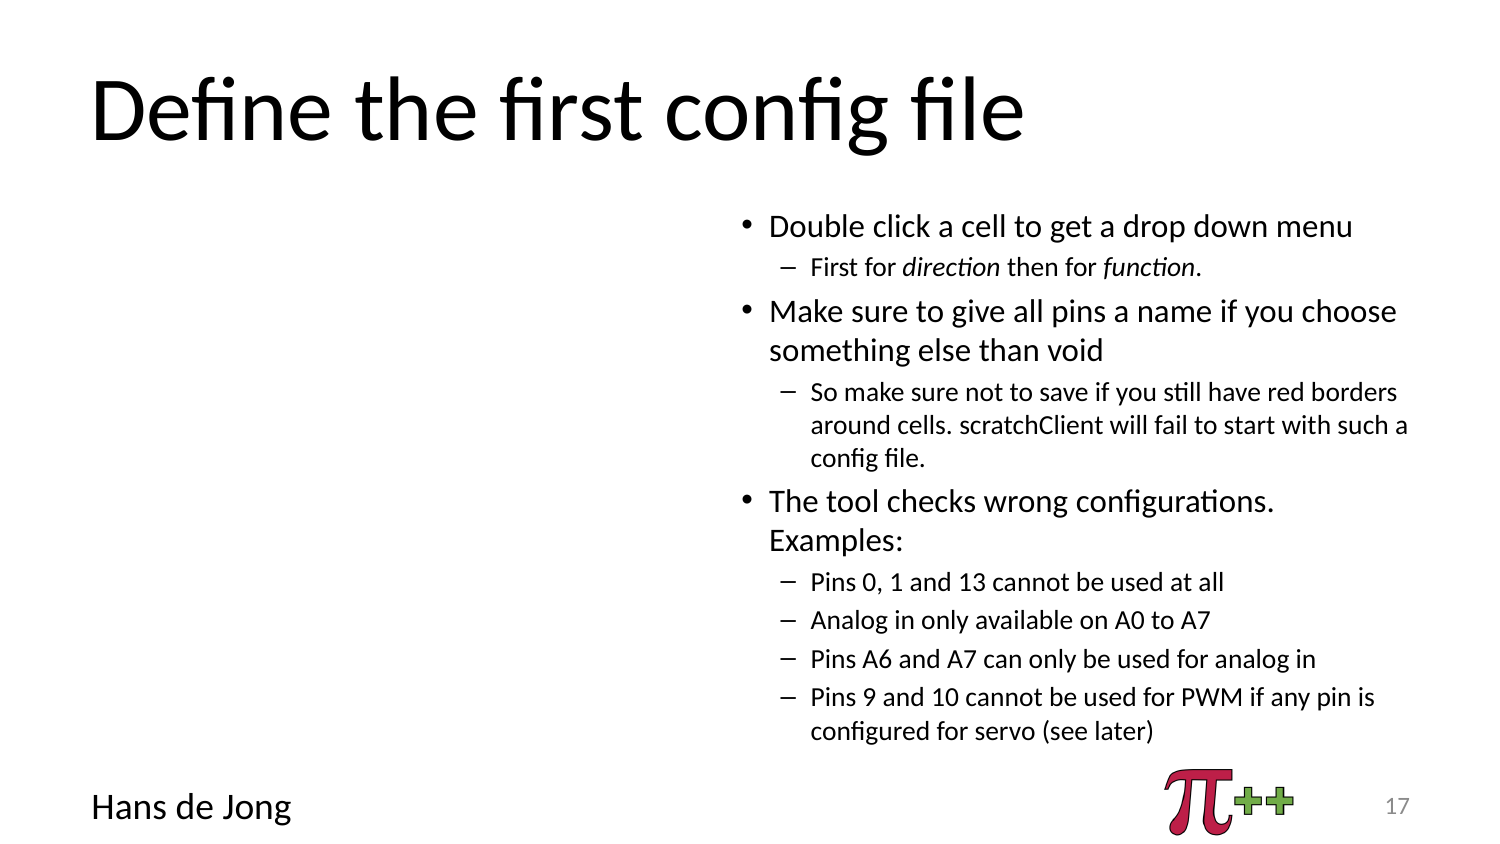

# Define the first config file
Double click a cell to get a drop down menu
First for direction then for function.
Make sure to give all pins a name if you choose something else than void
So make sure not to save if you still have red borders around cells. scratchClient will fail to start with such a config file.
The tool checks wrong configurations. Examples:
Pins 0, 1 and 13 cannot be used at all
Analog in only available on A0 to A7
Pins A6 and A7 can only be used for analog in
Pins 9 and 10 cannot be used for PWM if any pin is configured for servo (see later)

17